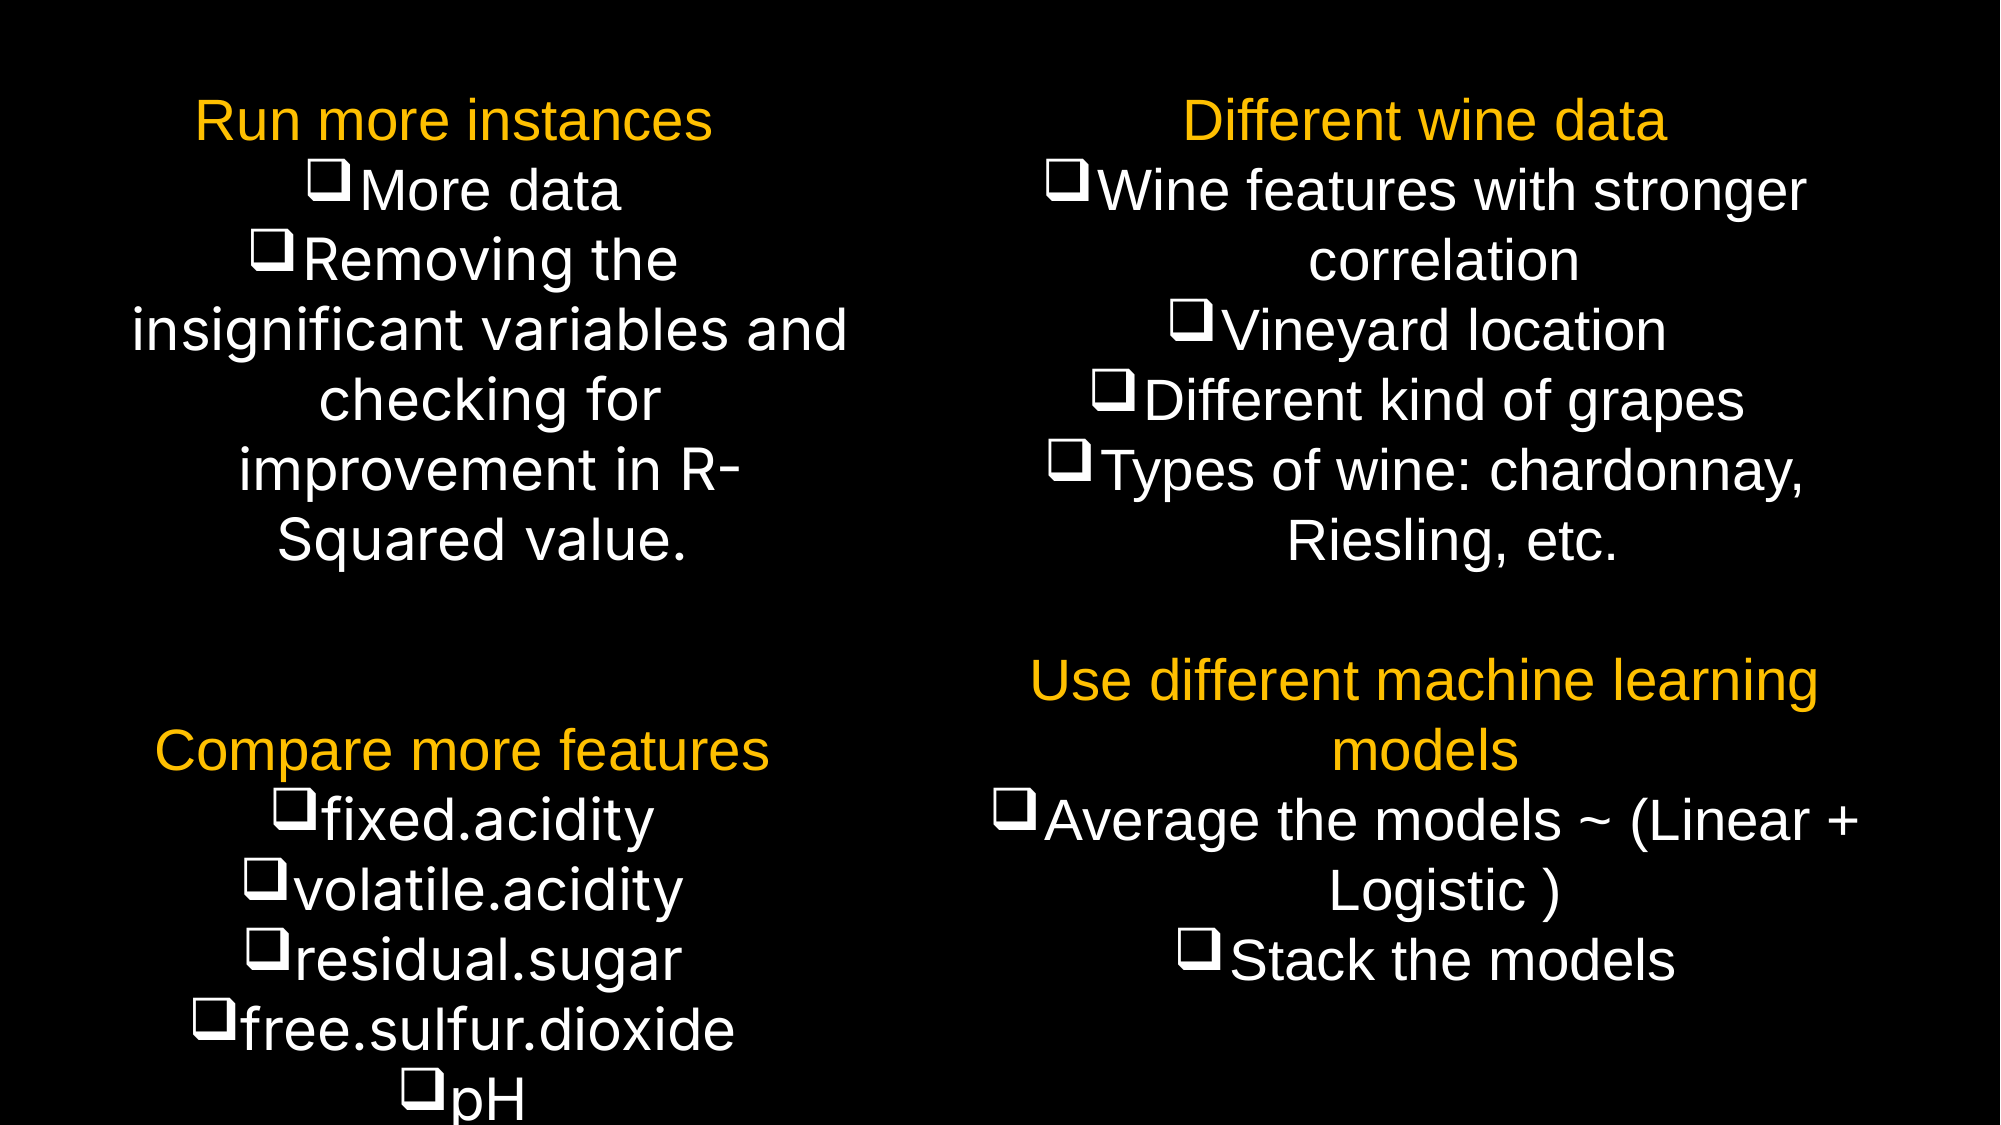

Run more instances
More data
Removing the insignificant variables and checking for improvement in R-Squared value.

Compare more features
fixed.acidity
volatile.acidity
residual.sugar
free.sulfur.dioxide
pH

Different wine data
Wine features with stronger correlation
Vineyard location
Different kind of grapes
Types of wine: chardonnay, Riesling, etc.

Use different machine learning models
Average the models ~ (Linear + Logistic )
Stack the models